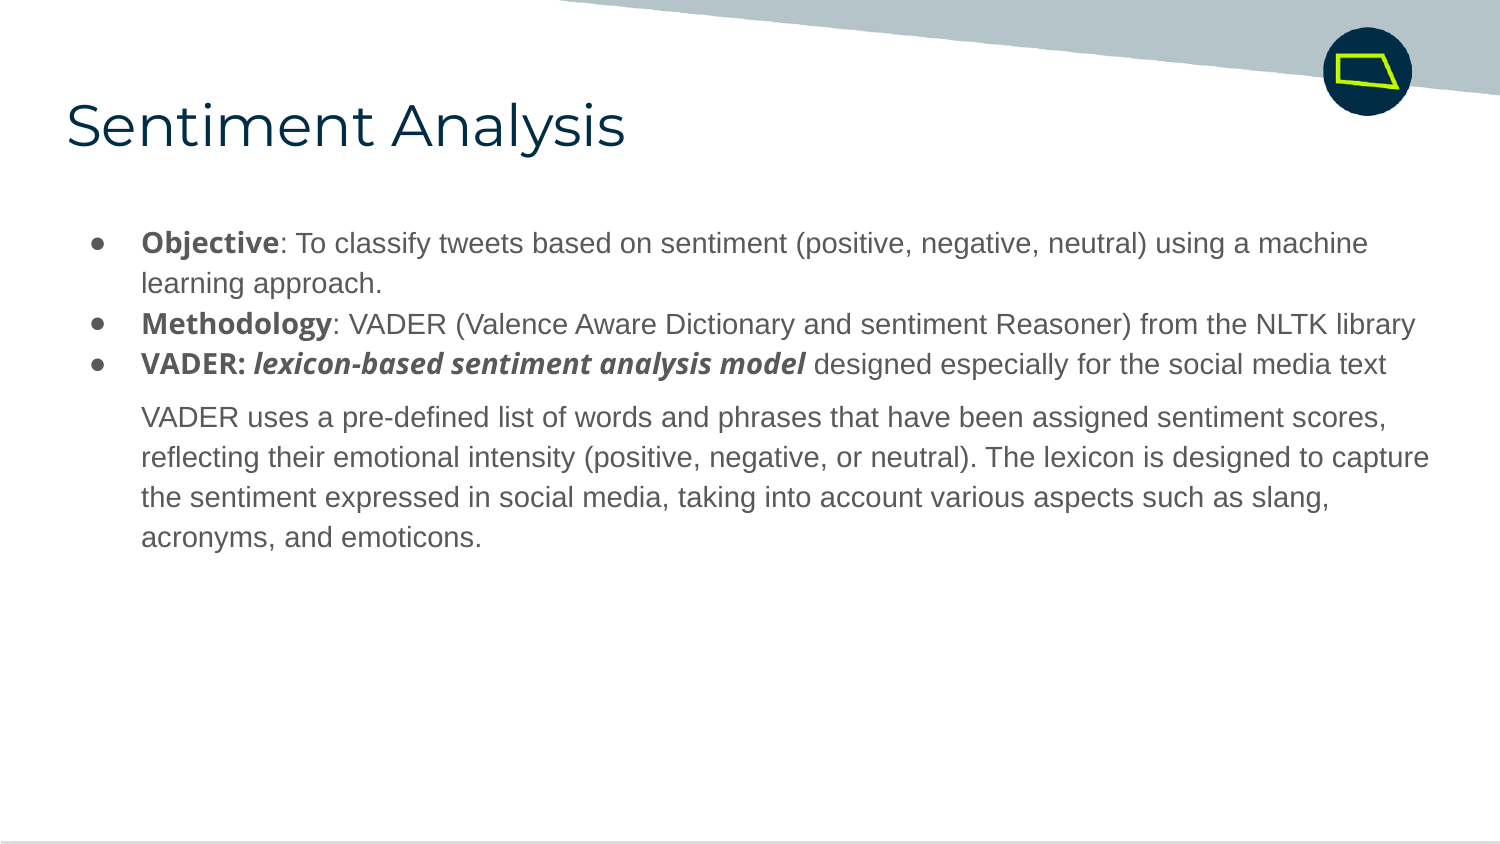

Sentiment Analysis
Objective: To classify tweets based on sentiment (positive, negative, neutral) using a machine learning approach.
Methodology: VADER (Valence Aware Dictionary and sentiment Reasoner) from the NLTK library
VADER: lexicon-based sentiment analysis model designed especially for the social media text
VADER uses a pre-defined list of words and phrases that have been assigned sentiment scores, reflecting their emotional intensity (positive, negative, or neutral). The lexicon is designed to capture the sentiment expressed in social media, taking into account various aspects such as slang, acronyms, and emoticons.